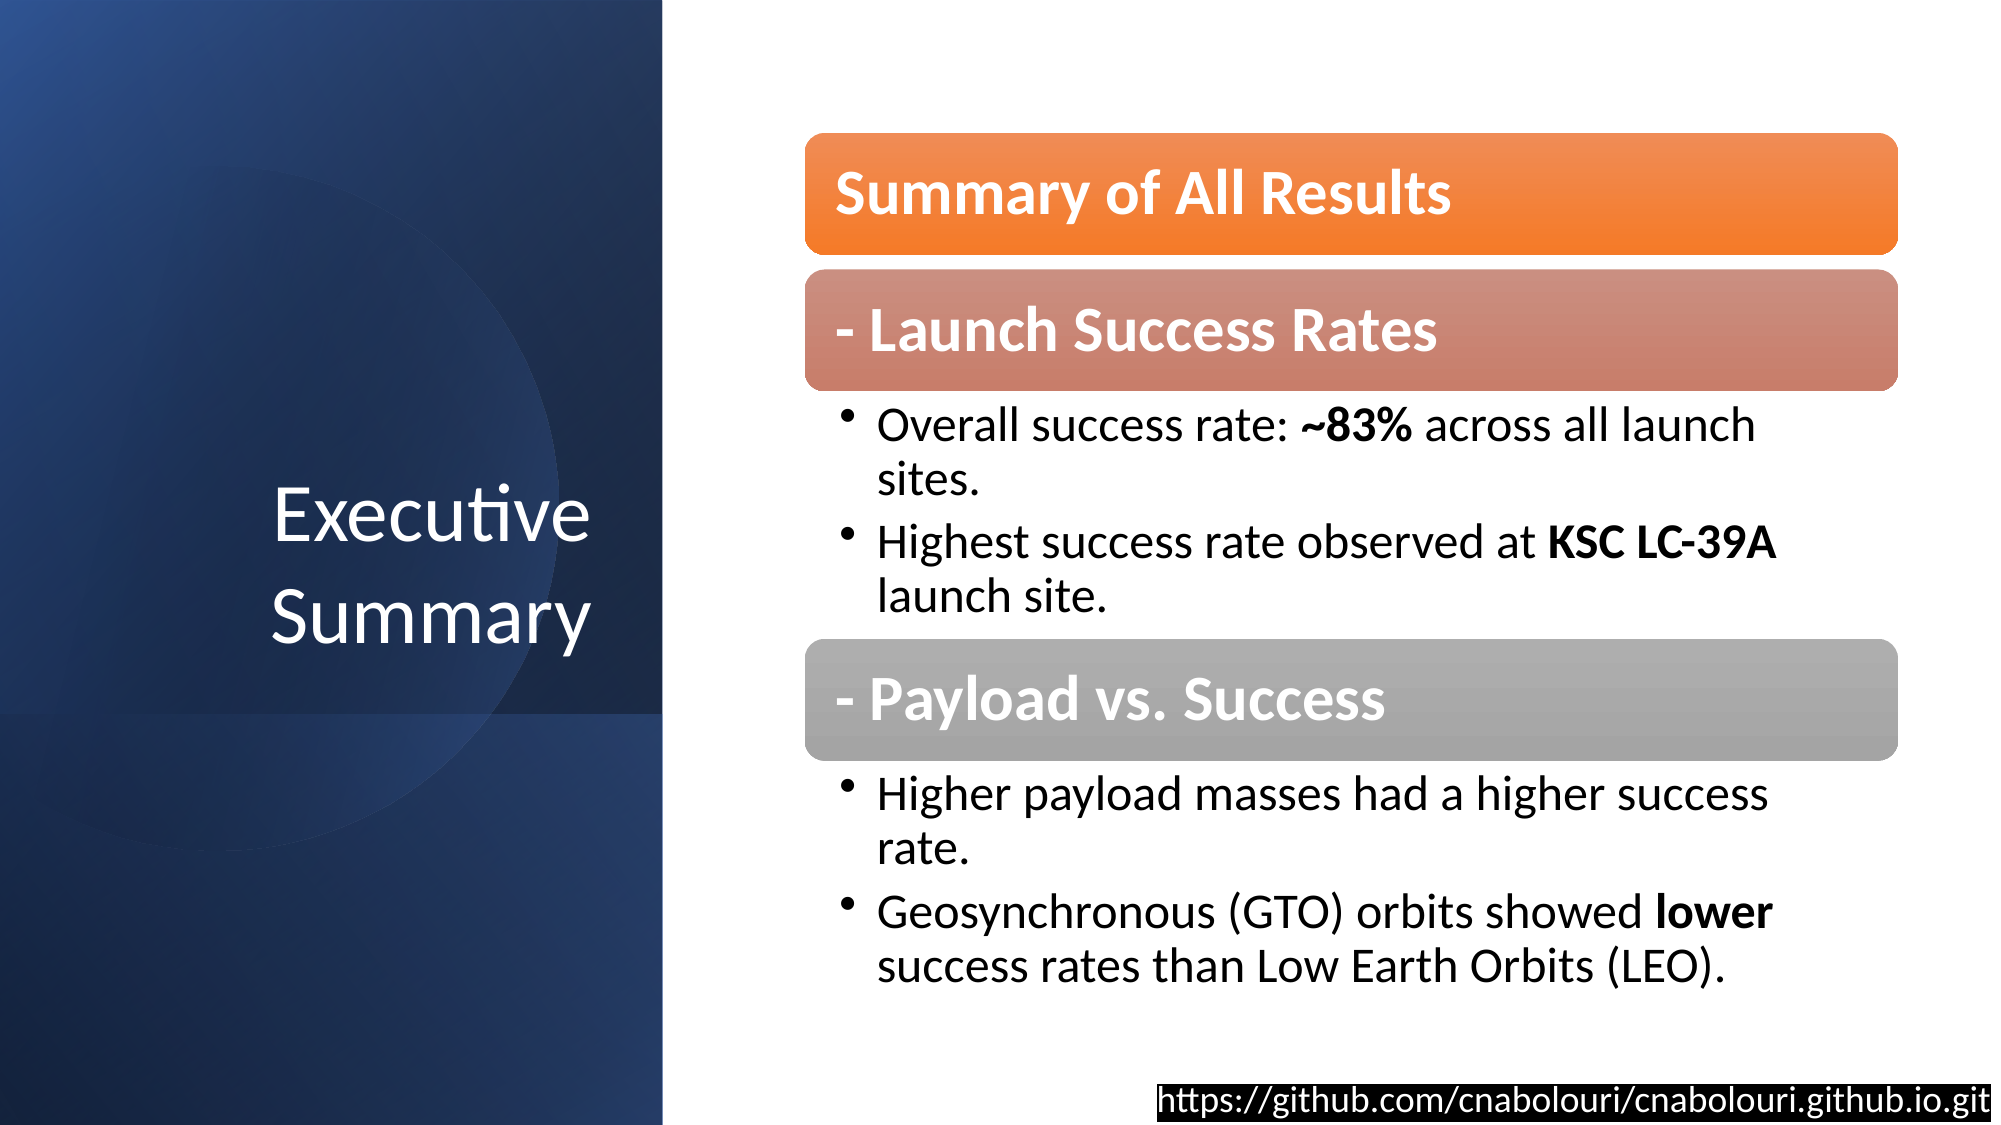

Summary of All Results
- Launch Success Rates
Overall success rate: ~83% across all launch sites.
Highest success rate observed at KSC LC-39A launch site.
- Payload vs. Success
Higher payload masses had a higher success rate.
Geosynchronous (GTO) orbits showed lower success rates than Low Earth Orbits (LEO).

Executive
Summary

5
https://github.com/cnabolouri/cnabolouri.github.io.git